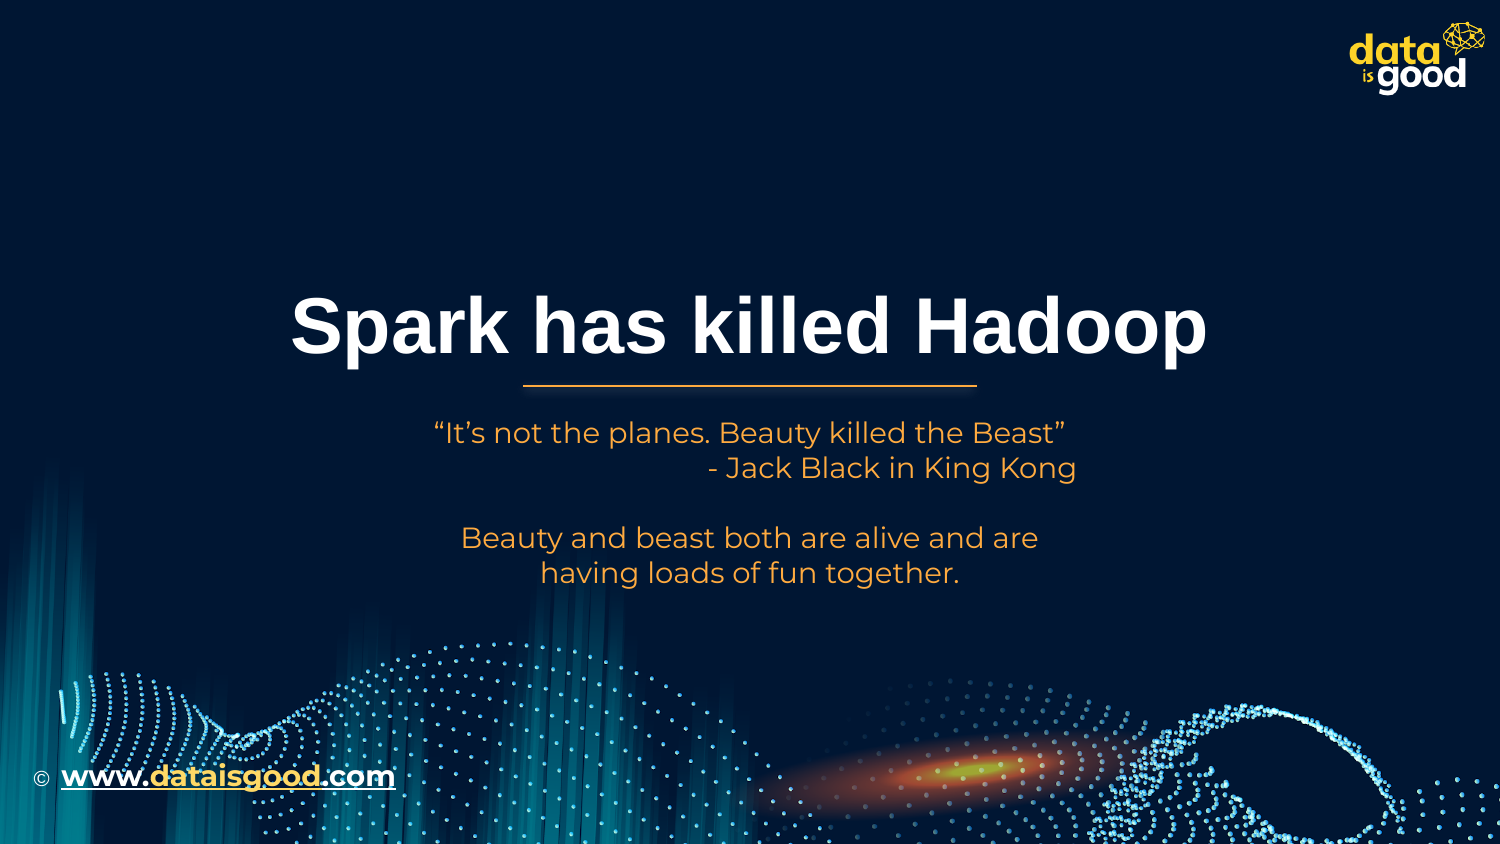

# Spark has killed Hadoop
“It’s not the planes. Beauty killed the Beast”
- Jack Black in King Kong

Beauty and beast both are alive and are having loads of fun together.